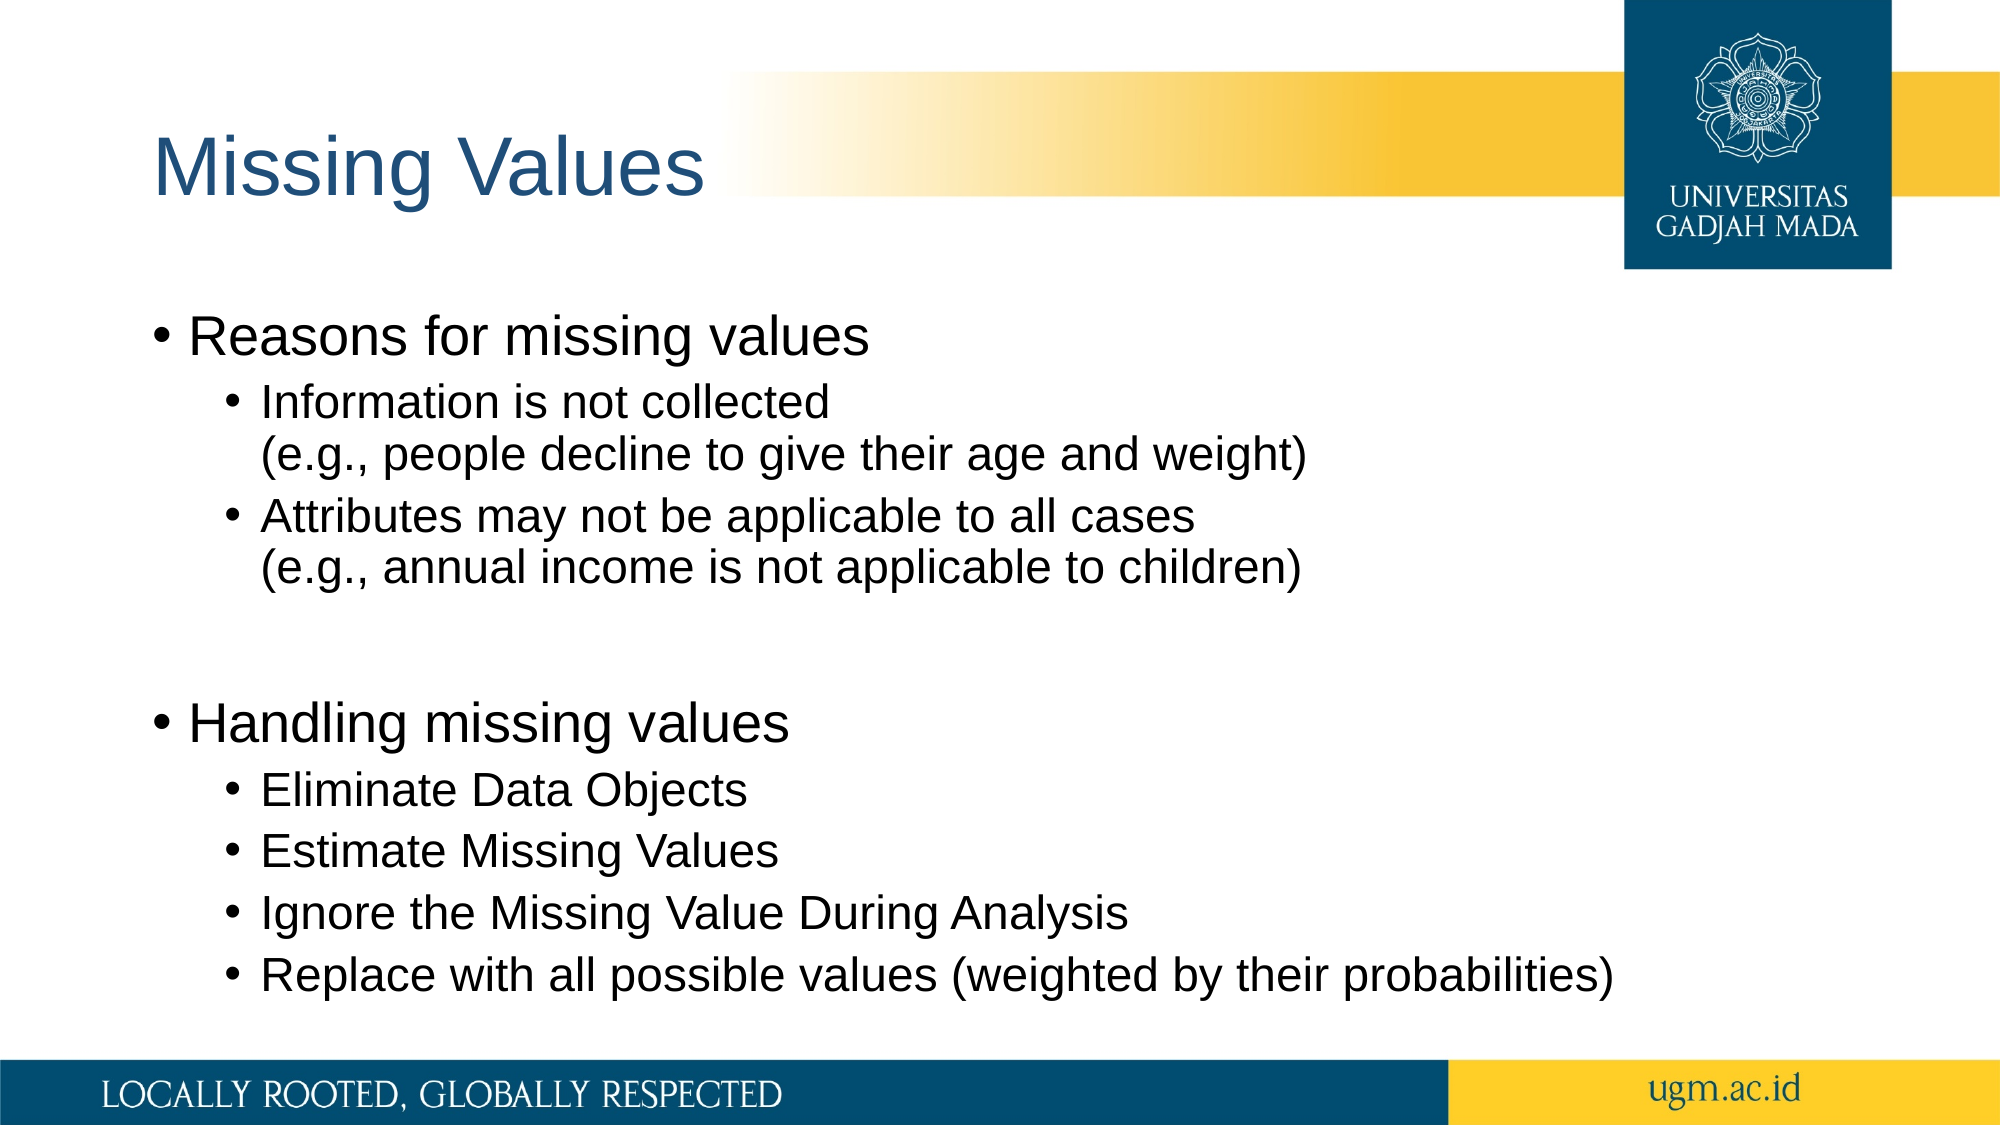

# Missing Values
Reasons for missing values
Information is not collected
(e.g., people decline to give their age and weight)
Attributes may not be applicable to all cases
(e.g., annual income is not applicable to children)

Handling missing values
Eliminate Data Objects
Estimate Missing Values
Ignore the Missing Value During Analysis
Replace with all possible values (weighted by their probabilities)